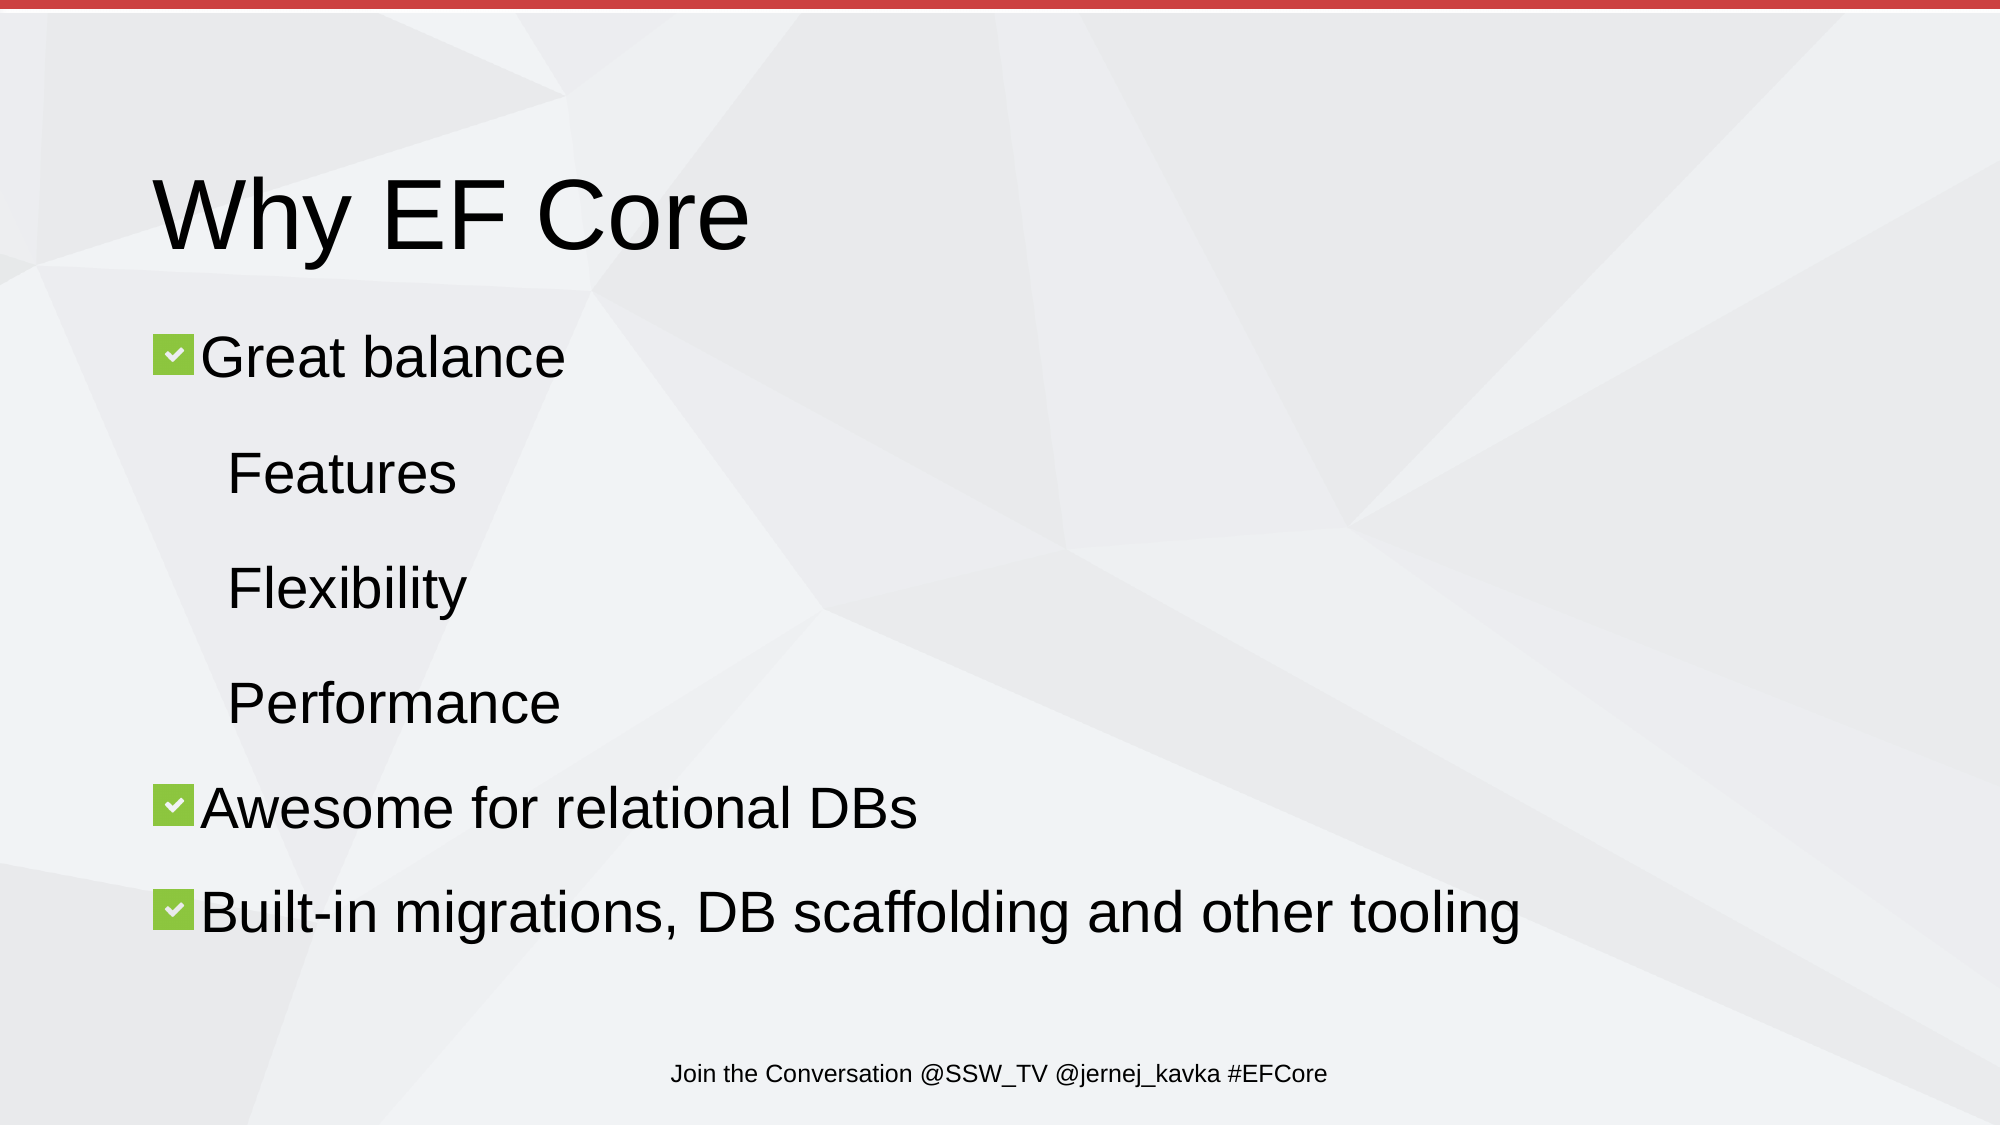

# Why EF Core
Great balance
Features
Flexibility
Performance
Awesome for relational DBs
Built-in migrations, DB scaffolding and other tooling
Join the Conversation @SSW_TV @jernej_kavka #EFCore